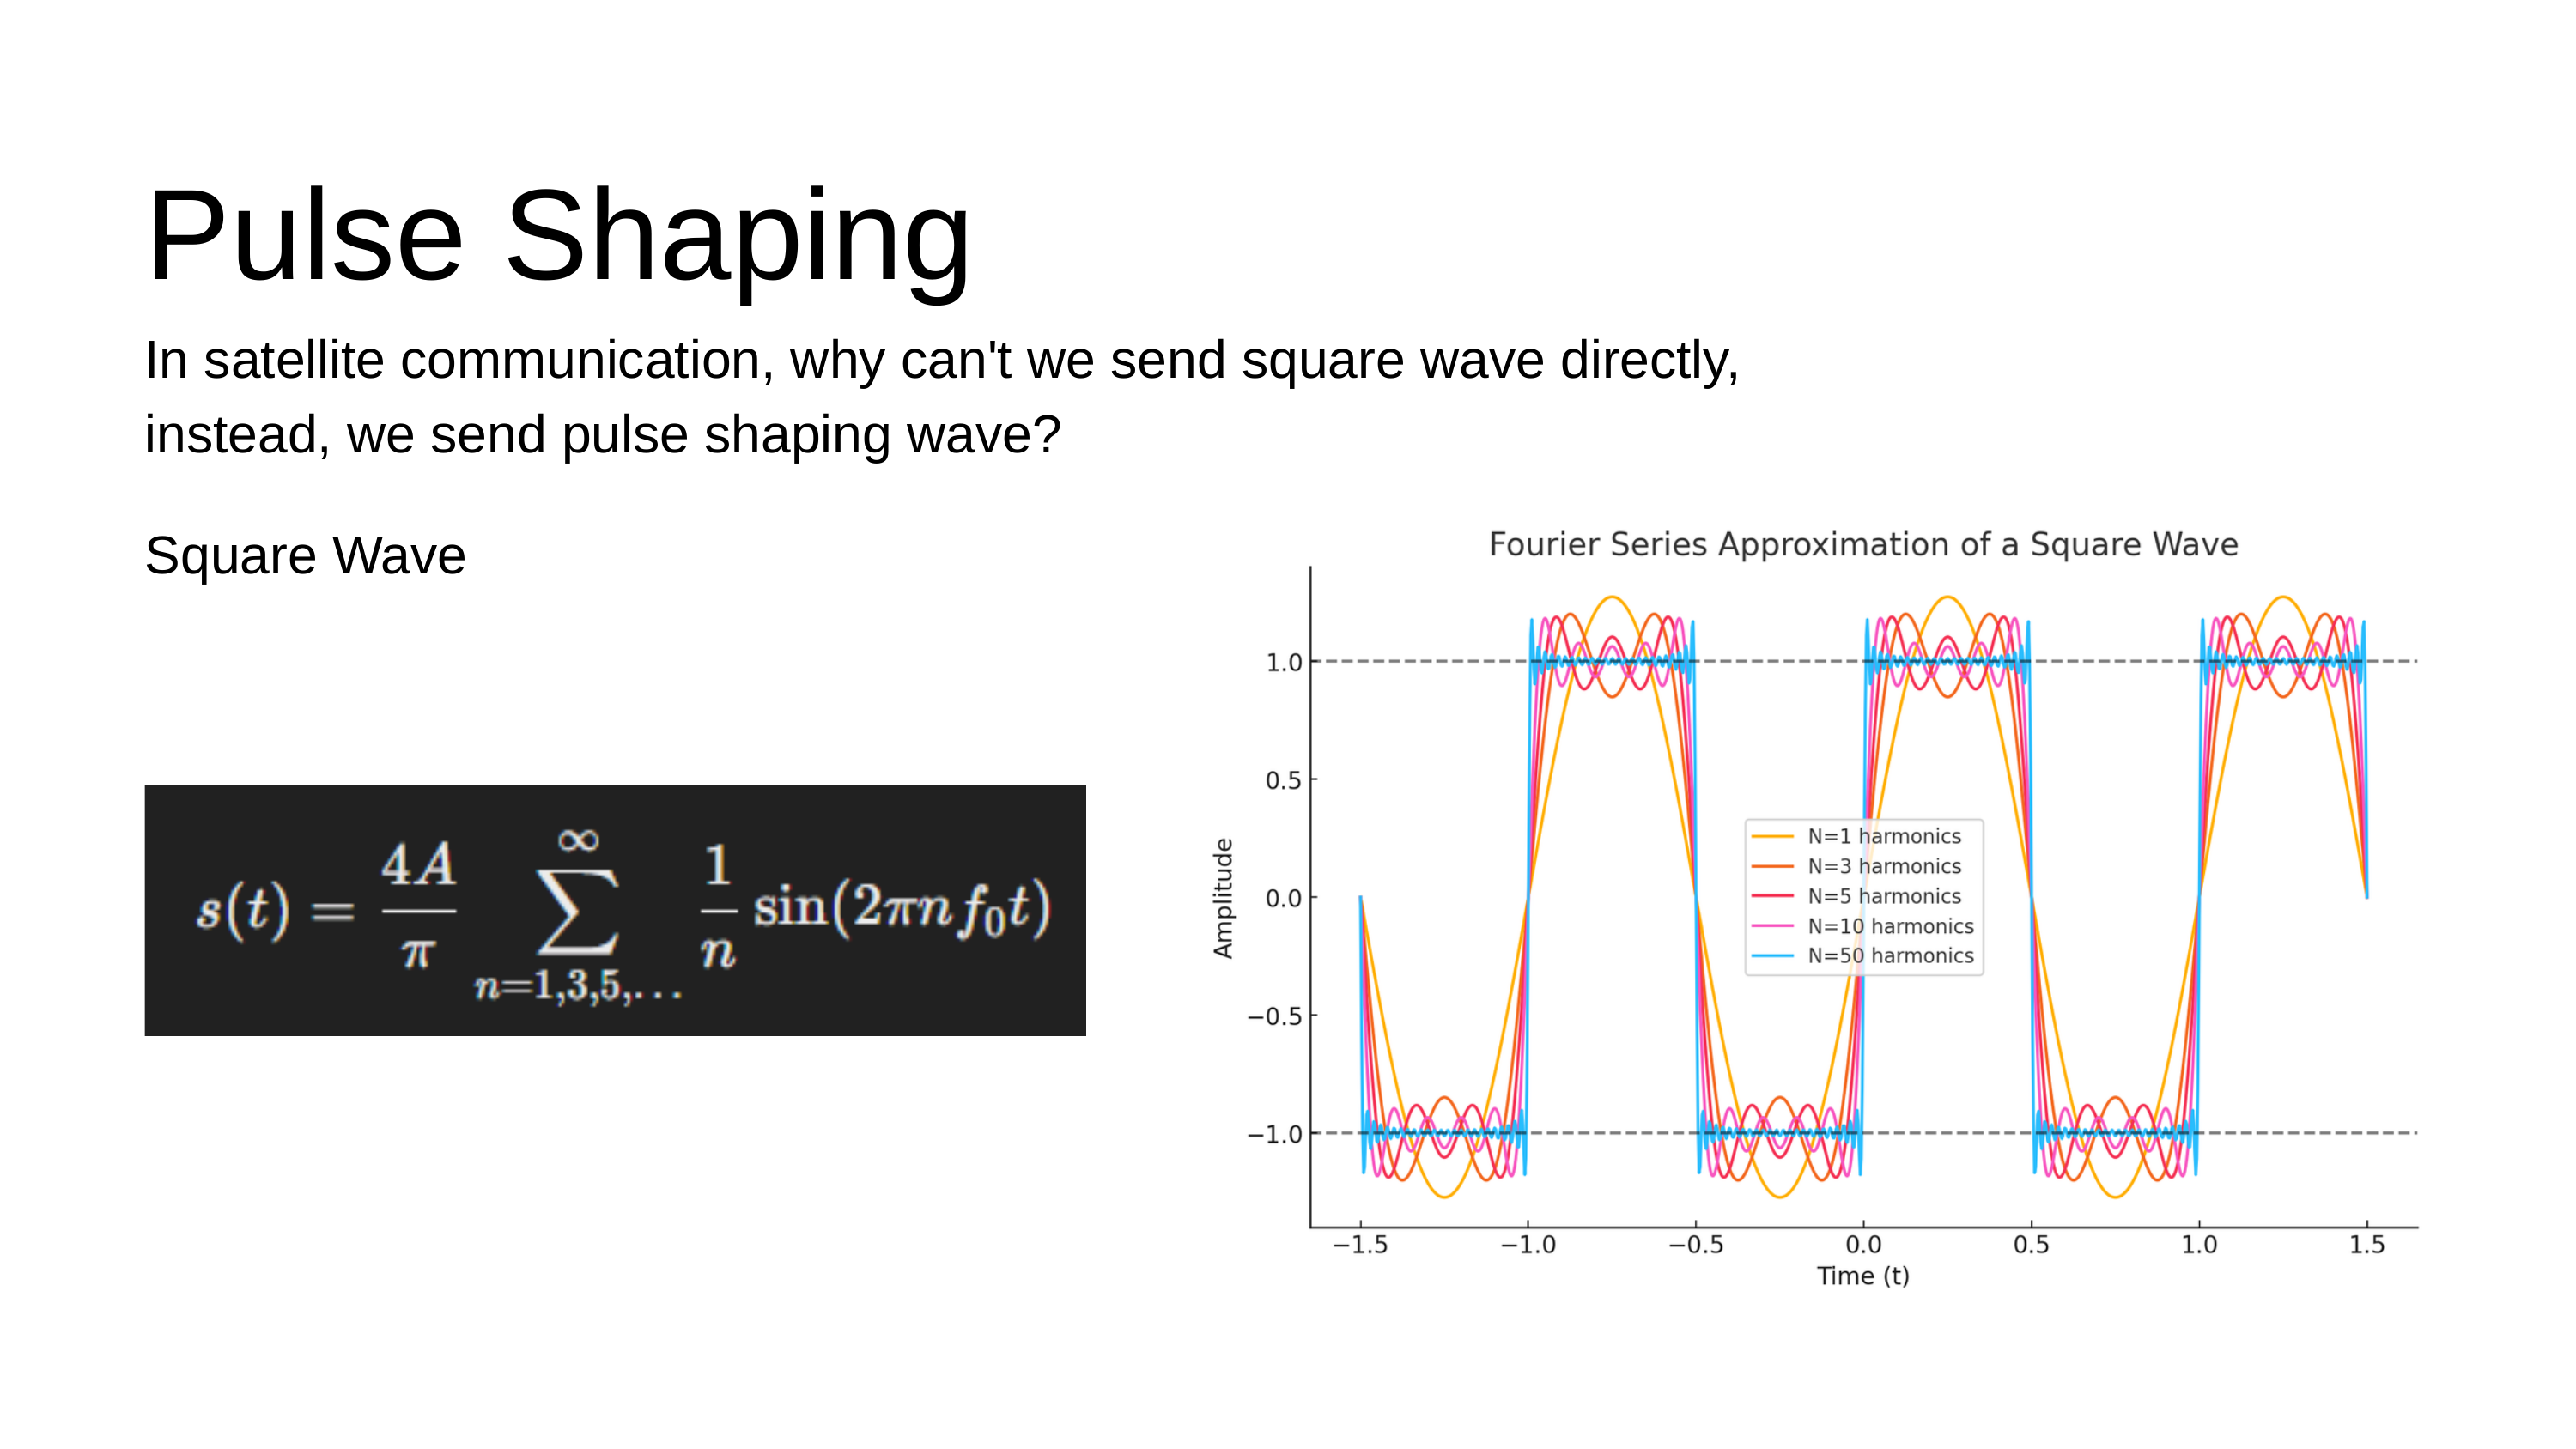

Pulse Shaping
In satellite communication, why can't we send square wave directly,
instead, we send pulse shaping wave?
Square Wave